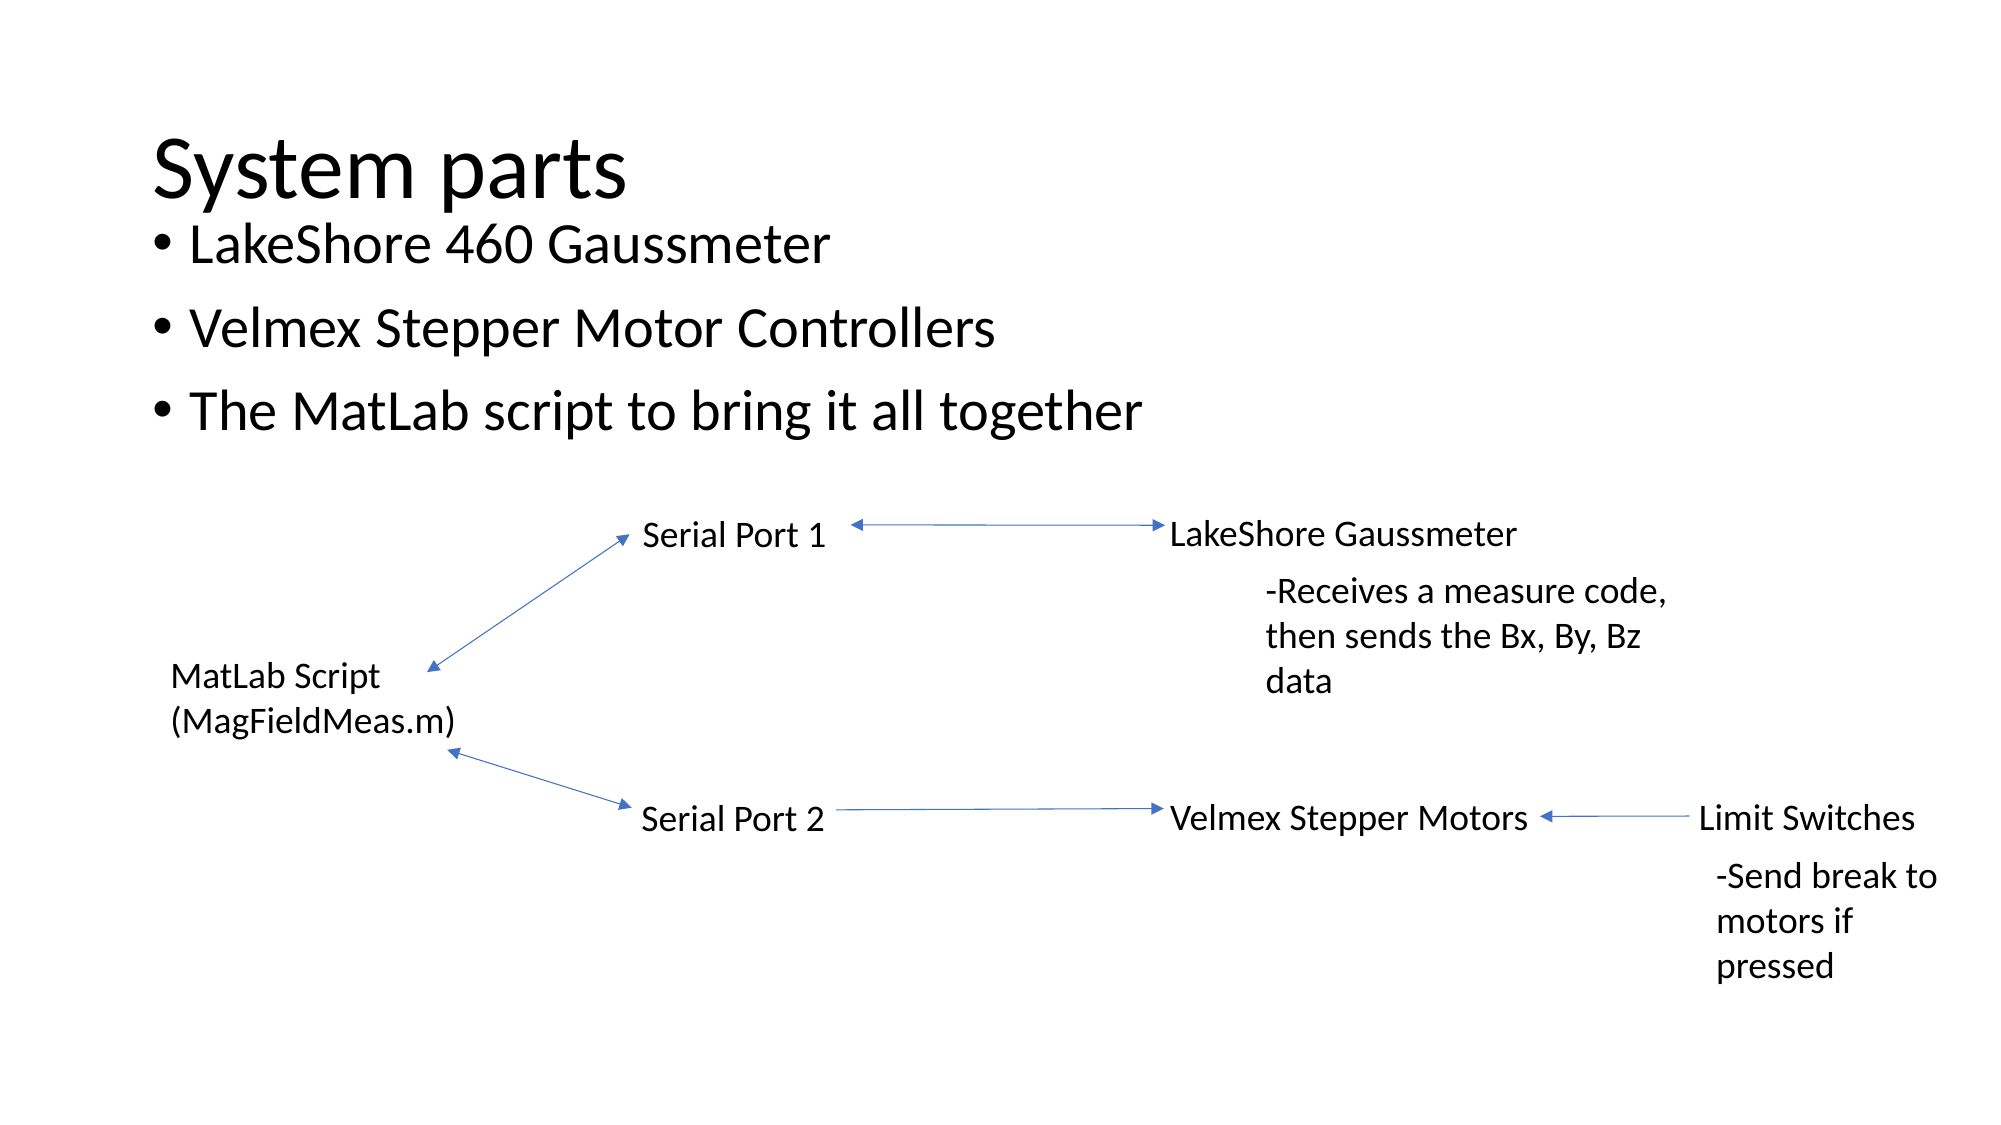

# System parts
LakeShore 460 Gaussmeter
Velmex Stepper Motor Controllers
The MatLab script to bring it all together
LakeShore Gaussmeter
Serial Port 1
-Receives a measure code, then sends the Bx, By, Bz data
MatLab Script (MagFieldMeas.m)
Velmex Stepper Motors
Limit Switches
Serial Port 2

-Send break to motors if pressed